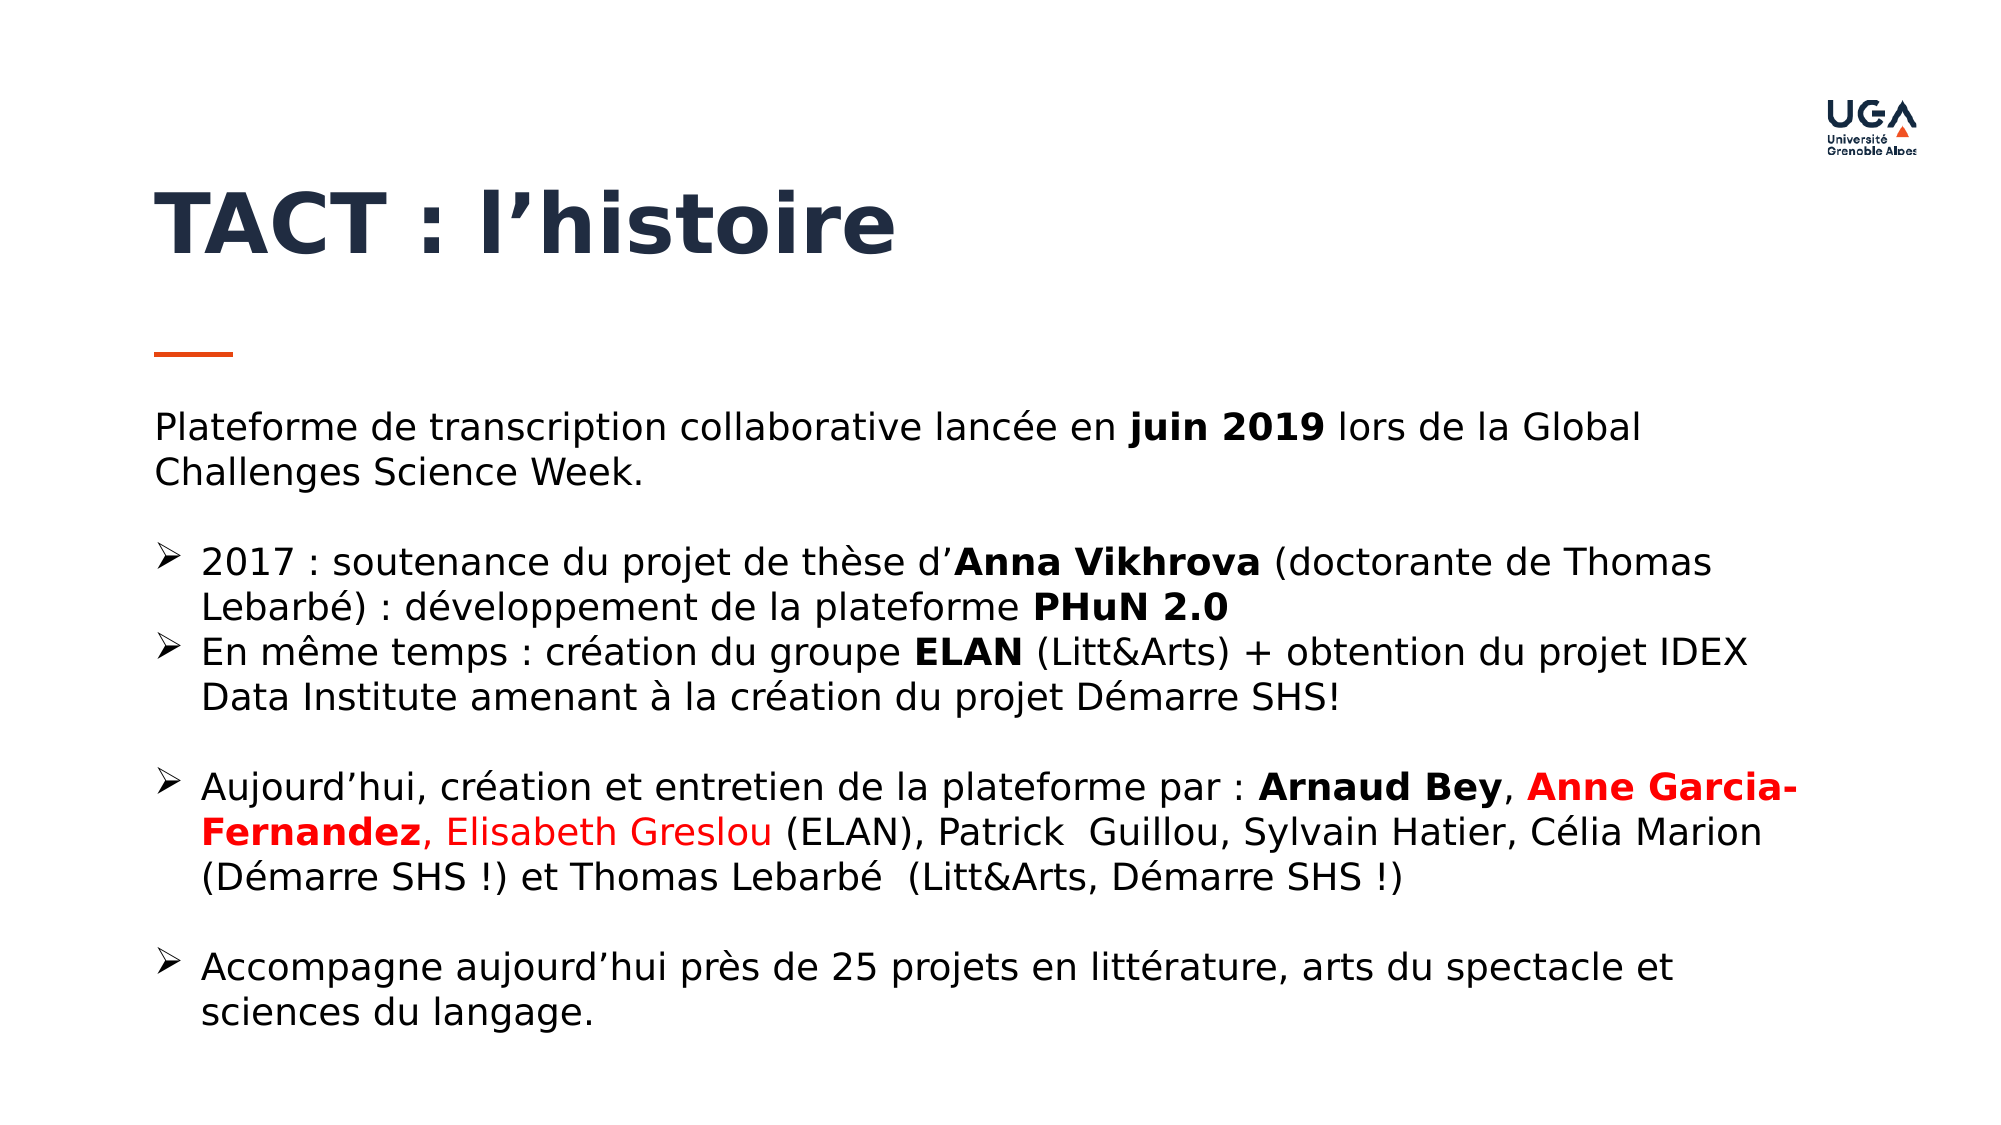

TACT : l’histoire
Plateforme de transcription collaborative lancée en juin 2019 lors de la Global Challenges Science Week.

2017 : soutenance du projet de thèse d’Anna Vikhrova (doctorante de Thomas Lebarbé) : développement de la plateforme PHuN 2.0
En même temps : création du groupe ELAN (Litt&Arts) + obtention du projet IDEX Data Institute amenant à la création du projet Démarre SHS!

Aujourd’hui, création et entretien de la plateforme par : Arnaud Bey, Anne Garcia-Fernandez, Elisabeth Greslou (ELAN), Patrick  Guillou, Sylvain Hatier, Célia Marion (Démarre SHS !) et Thomas Lebarbé  (Litt&Arts, Démarre SHS !)

Accompagne aujourd’hui près de 25 projets en littérature, arts du spectacle et sciences du langage.